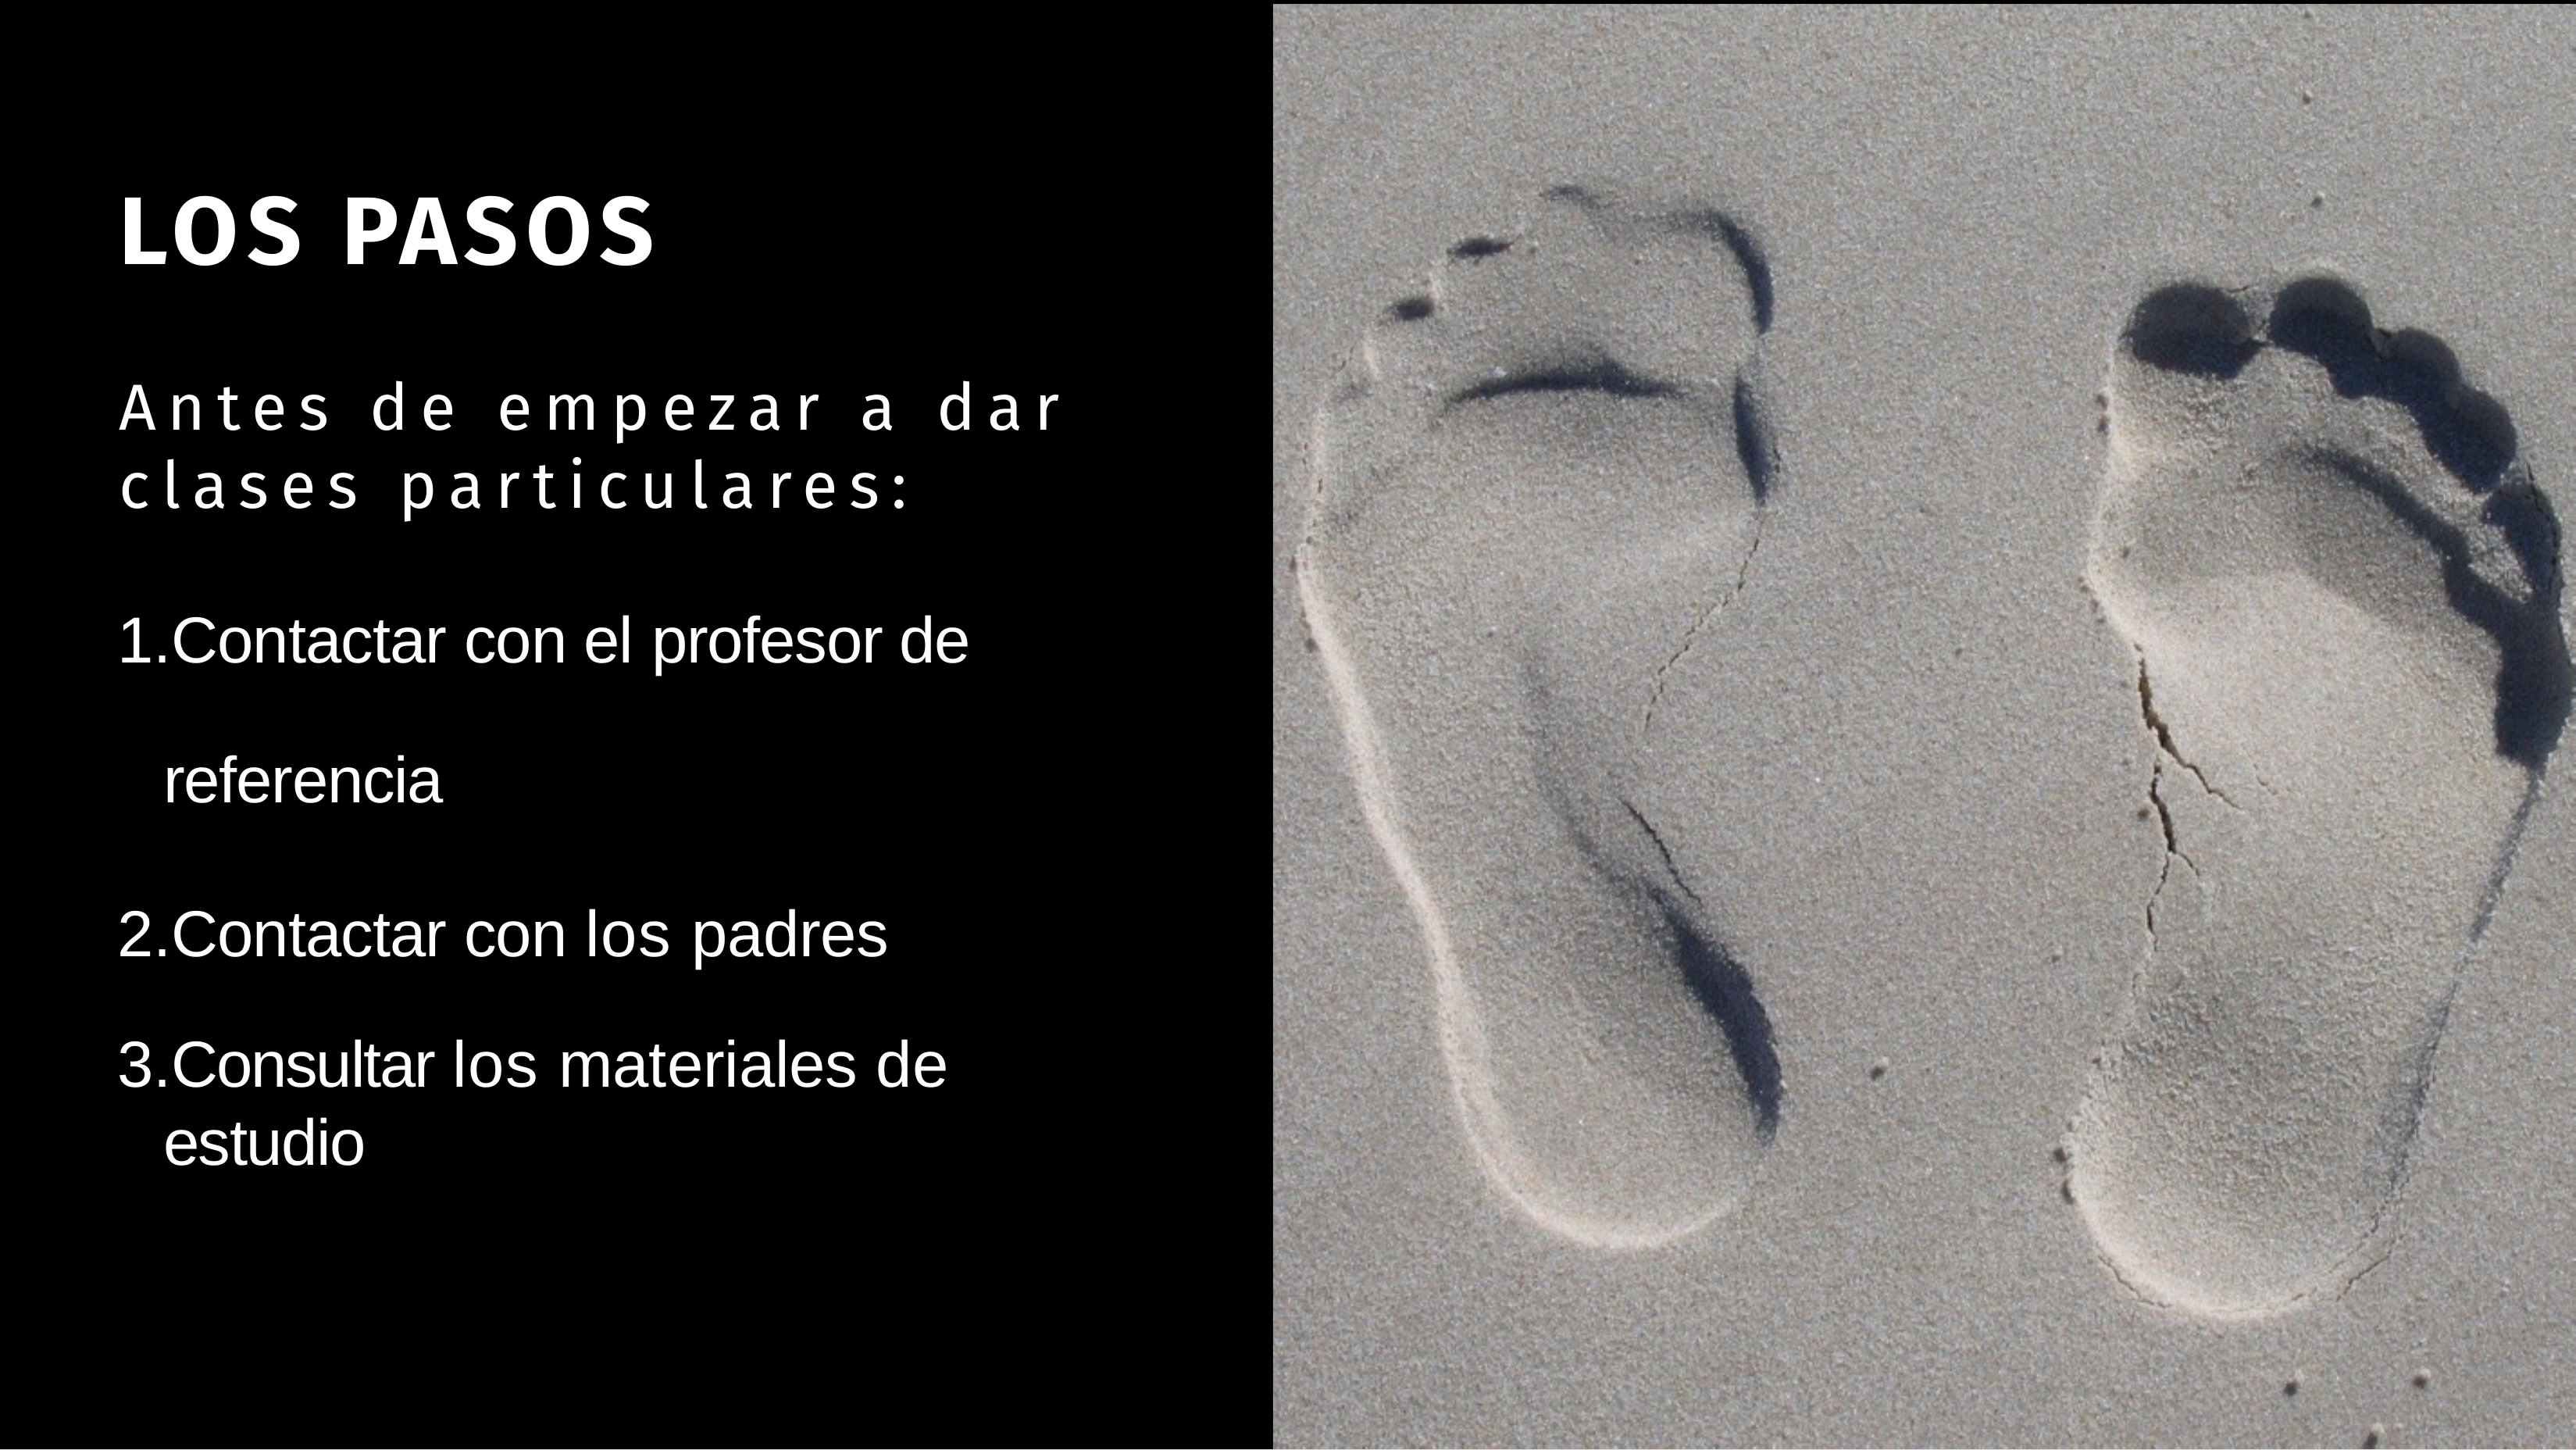

# LOS PASOS
Antes de empezar a dar clases particulares:
Contactar con el profesor de referencia
Contactar con los padres
Consultar los materiales de estudio